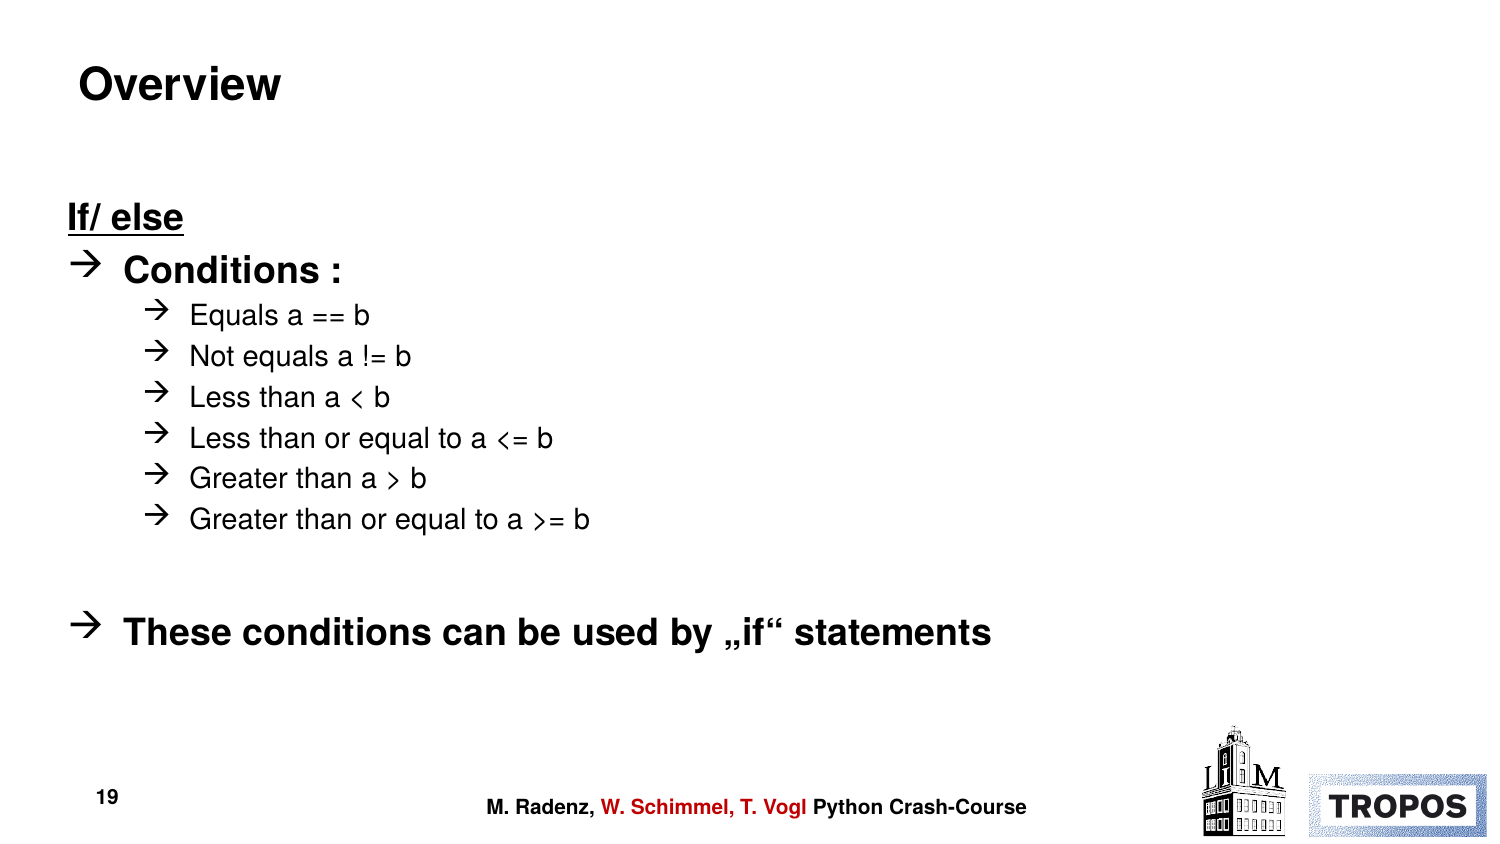

Overview
If/ else
Conditions :
Equals a == b
Not equals a != b
Less than a < b
Less than or equal to a <= b
Greater than a > b
Greater than or equal to a >= b

These conditions can be used by „if“ statements

19
M. Radenz, W. Schimmel, T. Vogl Python Crash-Course